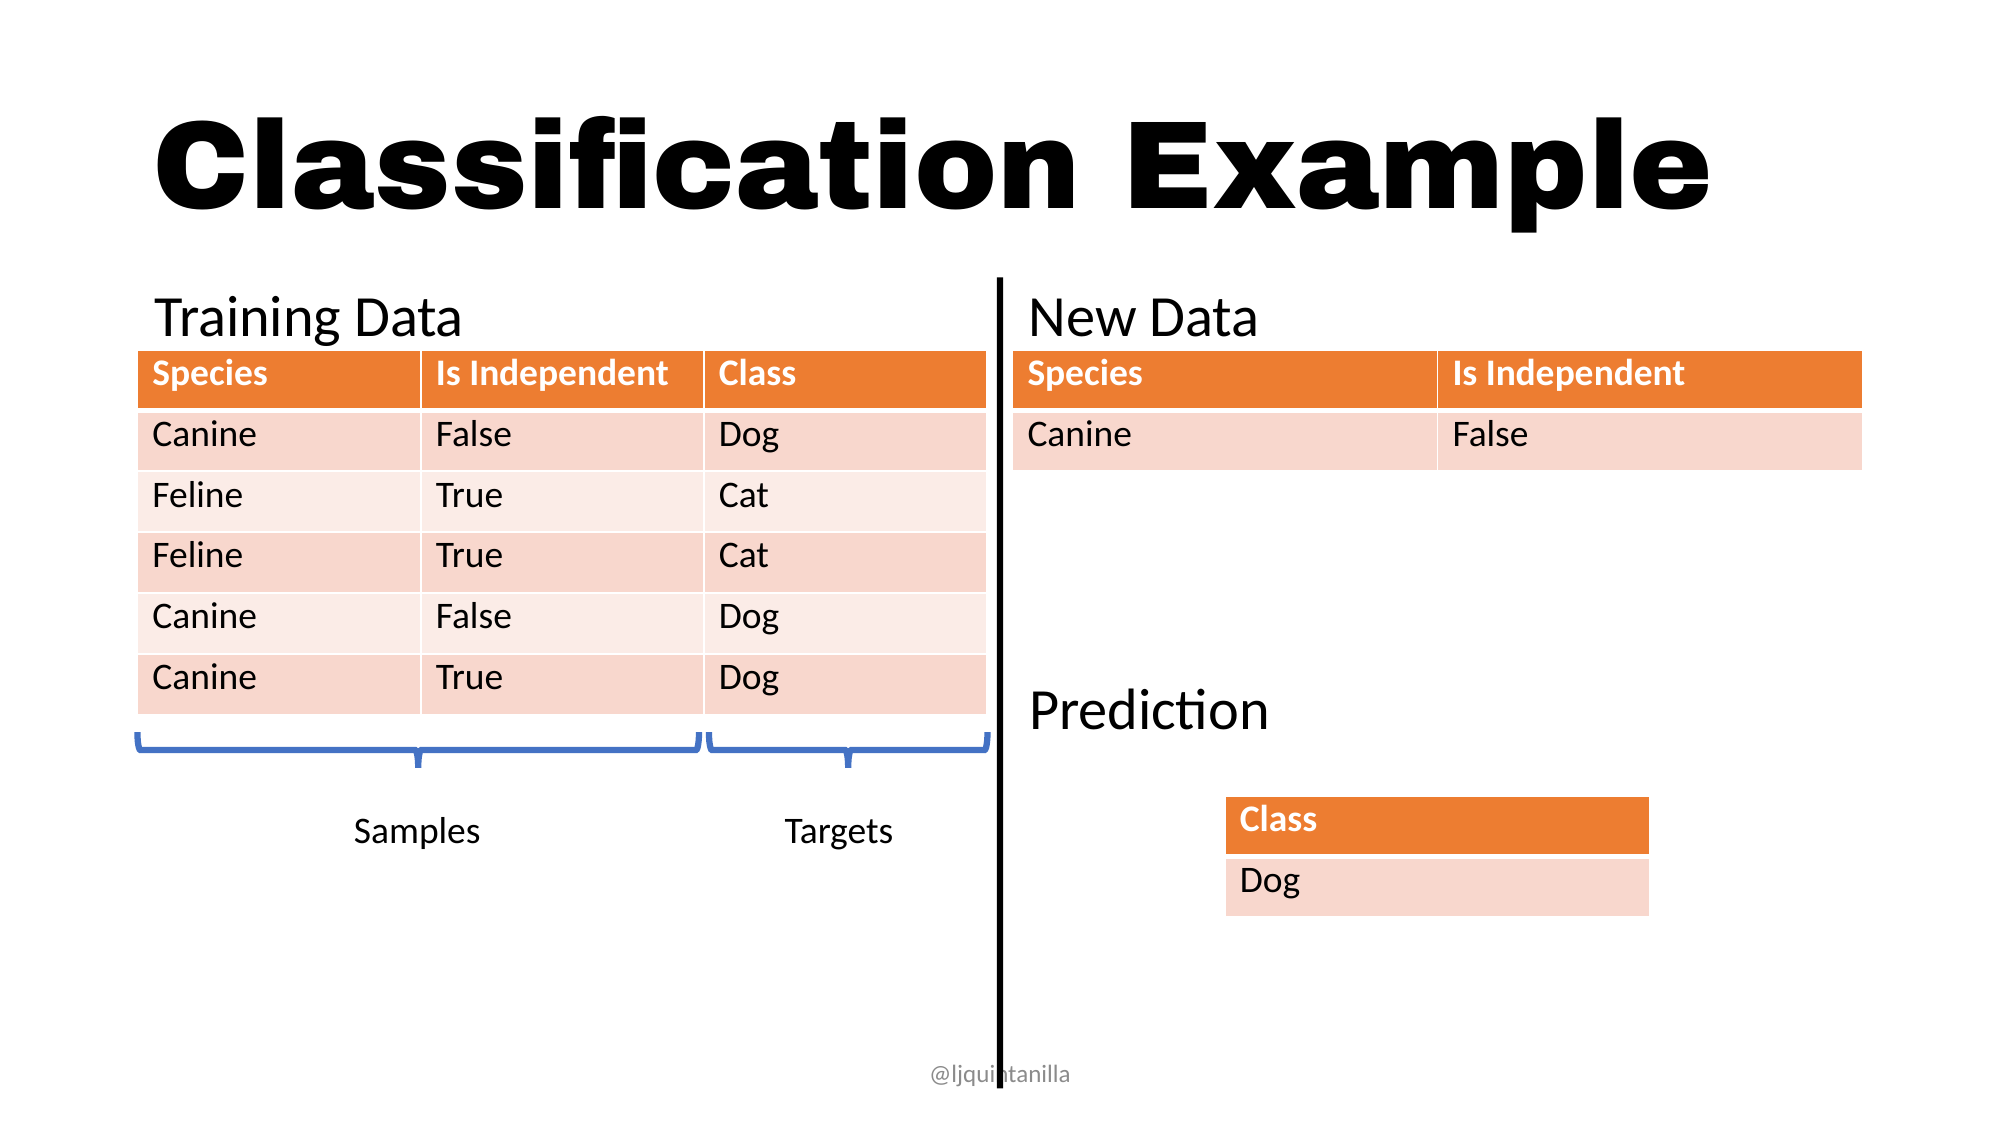

# Classification Example
Training Data
New Data
| Species | Is Independent | Class |
| --- | --- | --- |
| Canine | False | Dog |
| Feline | True | Cat |
| Feline | True | Cat |
| Canine | False | Dog |
| Canine | True | Dog |
| Species | Is Independent |
| --- | --- |
| Canine | False |

Prediction
| Class |
| --- |
| Dog |
Samples
Targets
@ljquintanilla